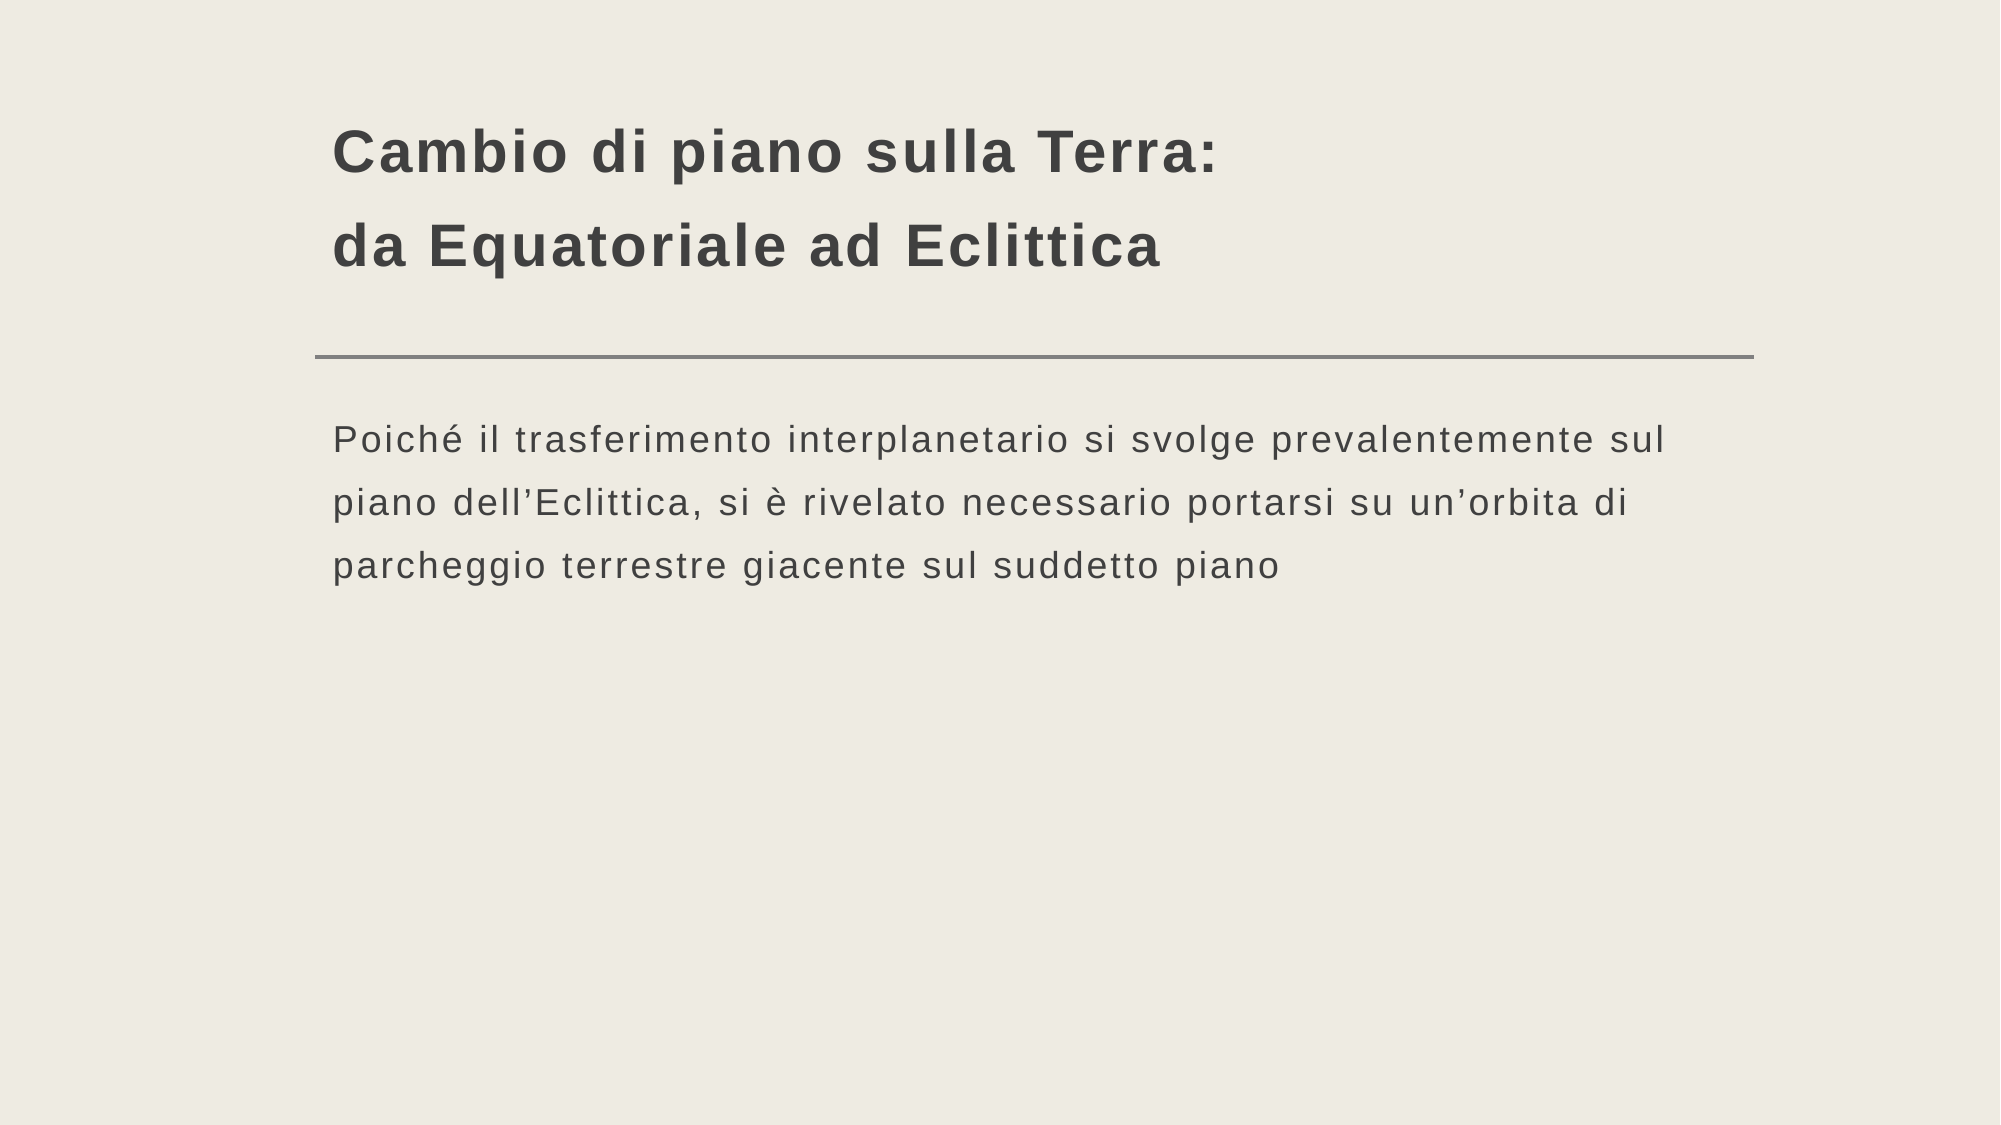

# Cambio di piano sulla Terra: da Equatoriale ad Eclittica
Poiché il trasferimento interplanetario si svolge prevalentemente sul piano dell’Eclittica, si è rivelato necessario portarsi su un’orbita di parcheggio terrestre giacente sul suddetto piano